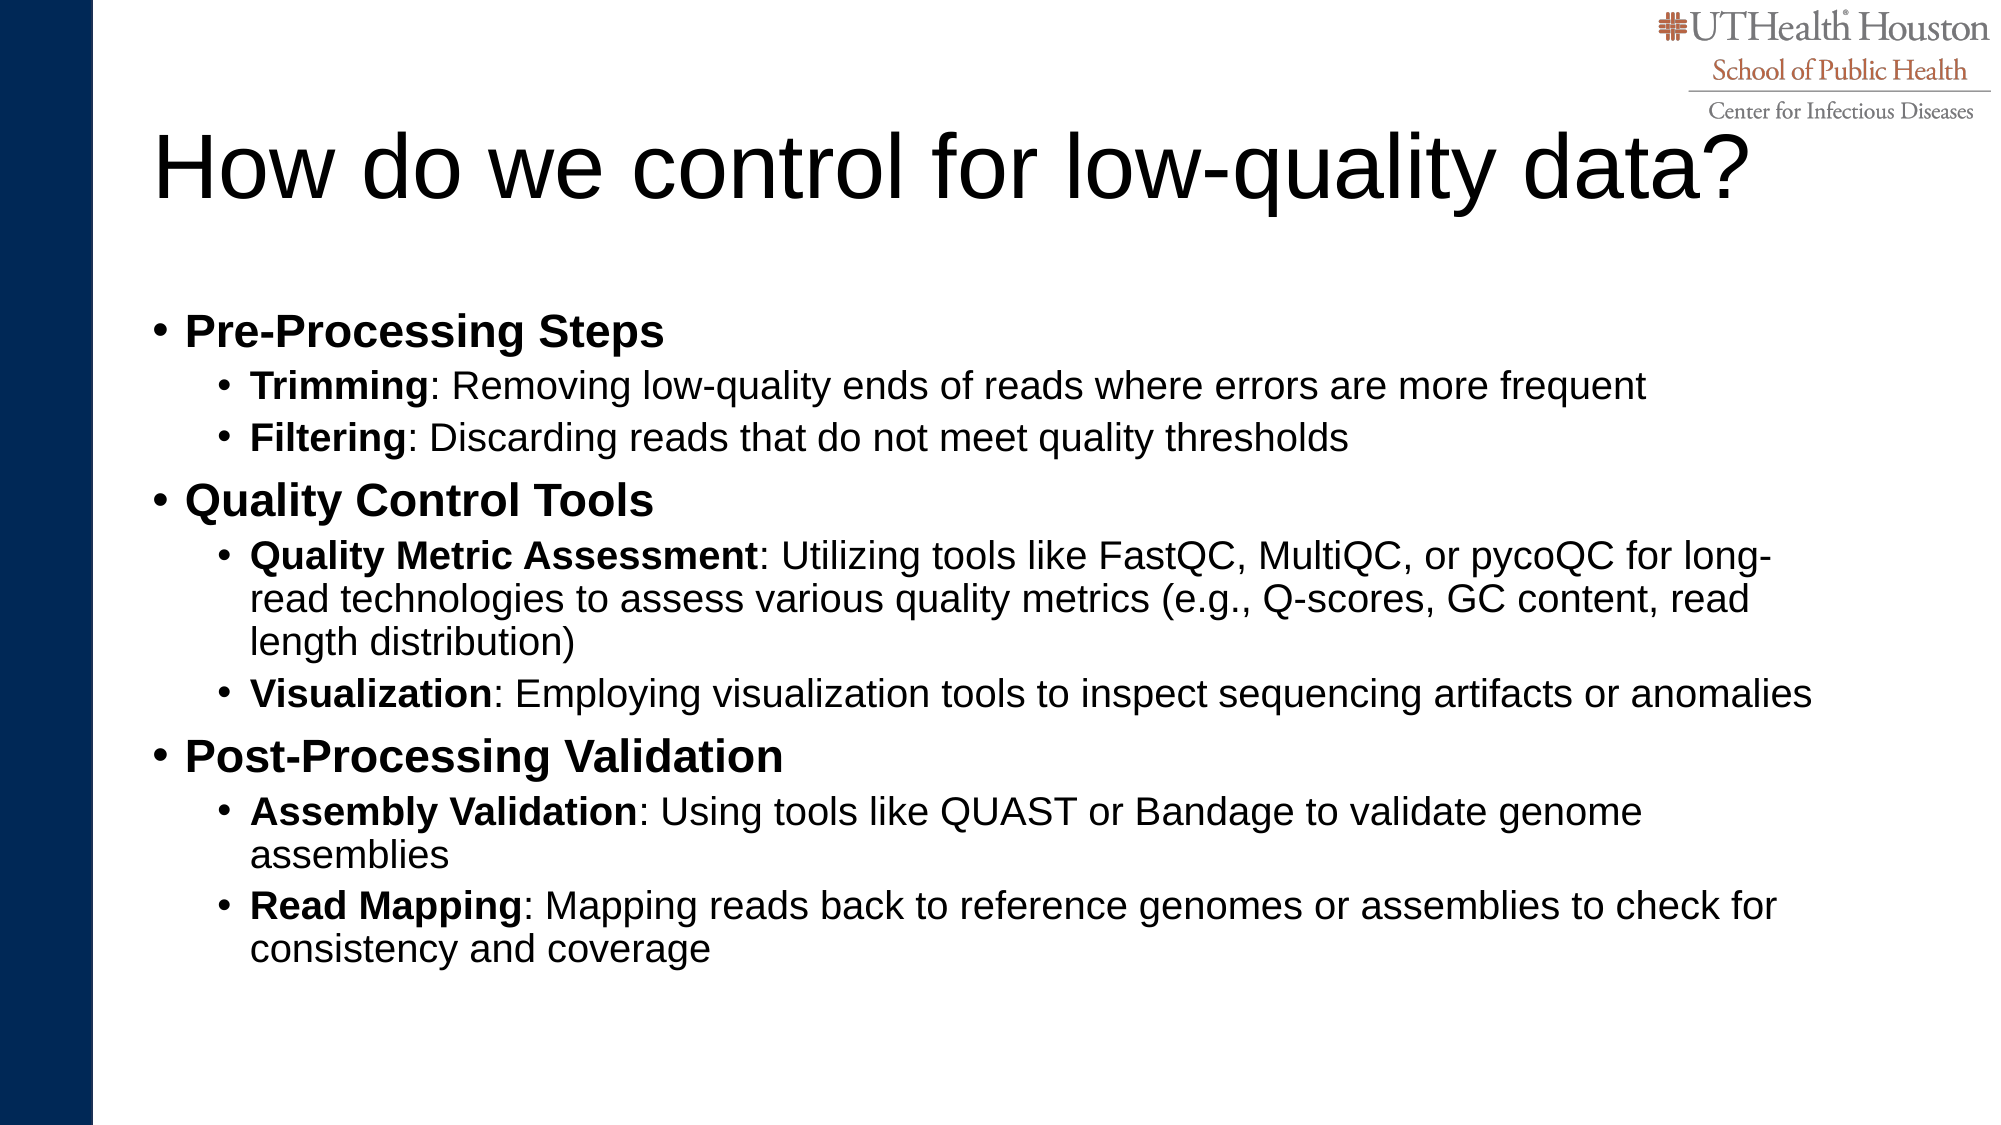

# How do we control for low-quality data?
Pre-Processing Steps
Trimming: Removing low-quality ends of reads where errors are more frequent
Filtering: Discarding reads that do not meet quality thresholds
Quality Control Tools
Quality Metric Assessment: Utilizing tools like FastQC, MultiQC, or pycoQC for long-read technologies to assess various quality metrics (e.g., Q-scores, GC content, read length distribution)
Visualization: Employing visualization tools to inspect sequencing artifacts or anomalies
Post-Processing Validation
Assembly Validation: Using tools like QUAST or Bandage to validate genome assemblies
Read Mapping: Mapping reads back to reference genomes or assemblies to check for consistency and coverage